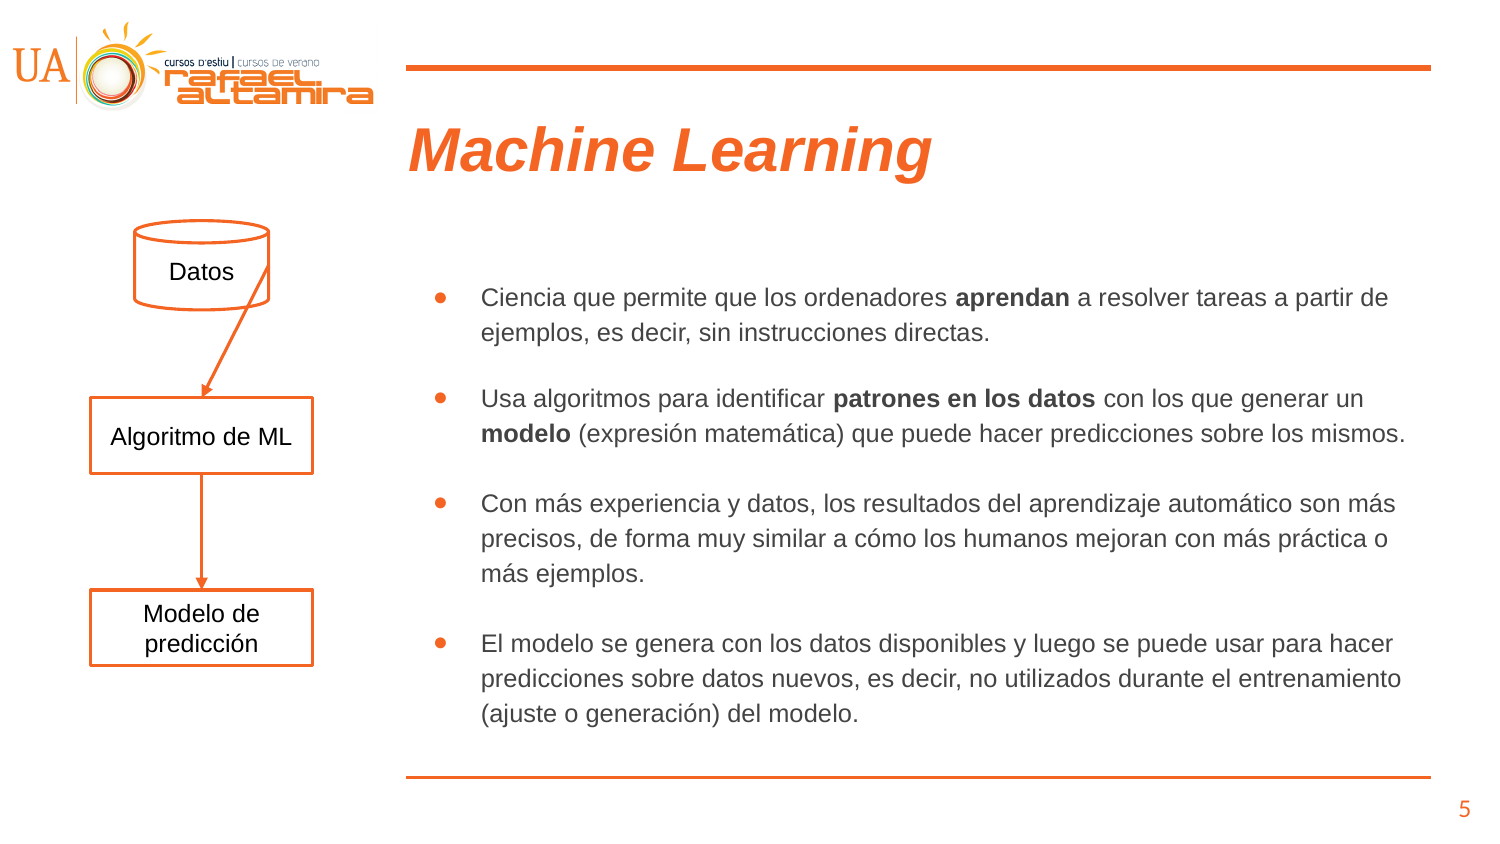

# Machine Learning
Datos
Algoritmo de ML
Modelo de predicción
Ciencia que permite que los ordenadores aprendan a resolver tareas a partir de ejemplos, es decir, sin instrucciones directas.
Usa algoritmos para identificar patrones en los datos con los que generar un modelo (expresión matemática) que puede hacer predicciones sobre los mismos.
Con más experiencia y datos, los resultados del aprendizaje automático son más precisos, de forma muy similar a cómo los humanos mejoran con más práctica o más ejemplos.
El modelo se genera con los datos disponibles y luego se puede usar para hacer predicciones sobre datos nuevos, es decir, no utilizados durante el entrenamiento (ajuste o generación) del modelo.
5